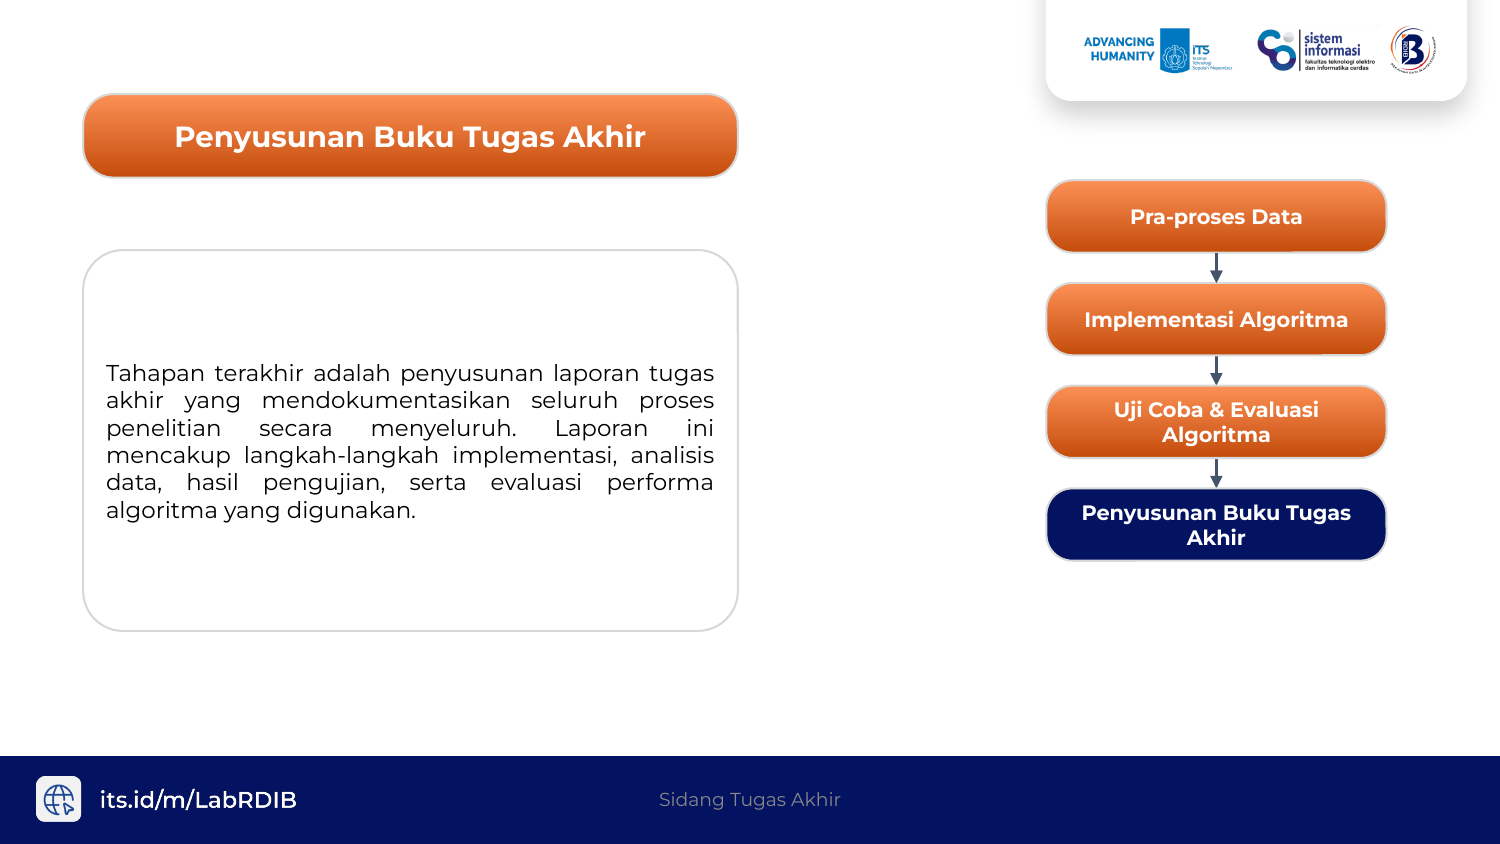

Penyusunan Buku Tugas Akhir
Pra-proses Data
Tahapan terakhir adalah penyusunan laporan tugas akhir yang mendokumentasikan seluruh proses penelitian secara menyeluruh. Laporan ini mencakup langkah-langkah implementasi, analisis data, hasil pengujian, serta evaluasi performa algoritma yang digunakan.
Implementasi Algoritma
Uji Coba & Evaluasi Algoritma
Penyusunan Buku Tugas Akhir
Sidang Tugas Akhir